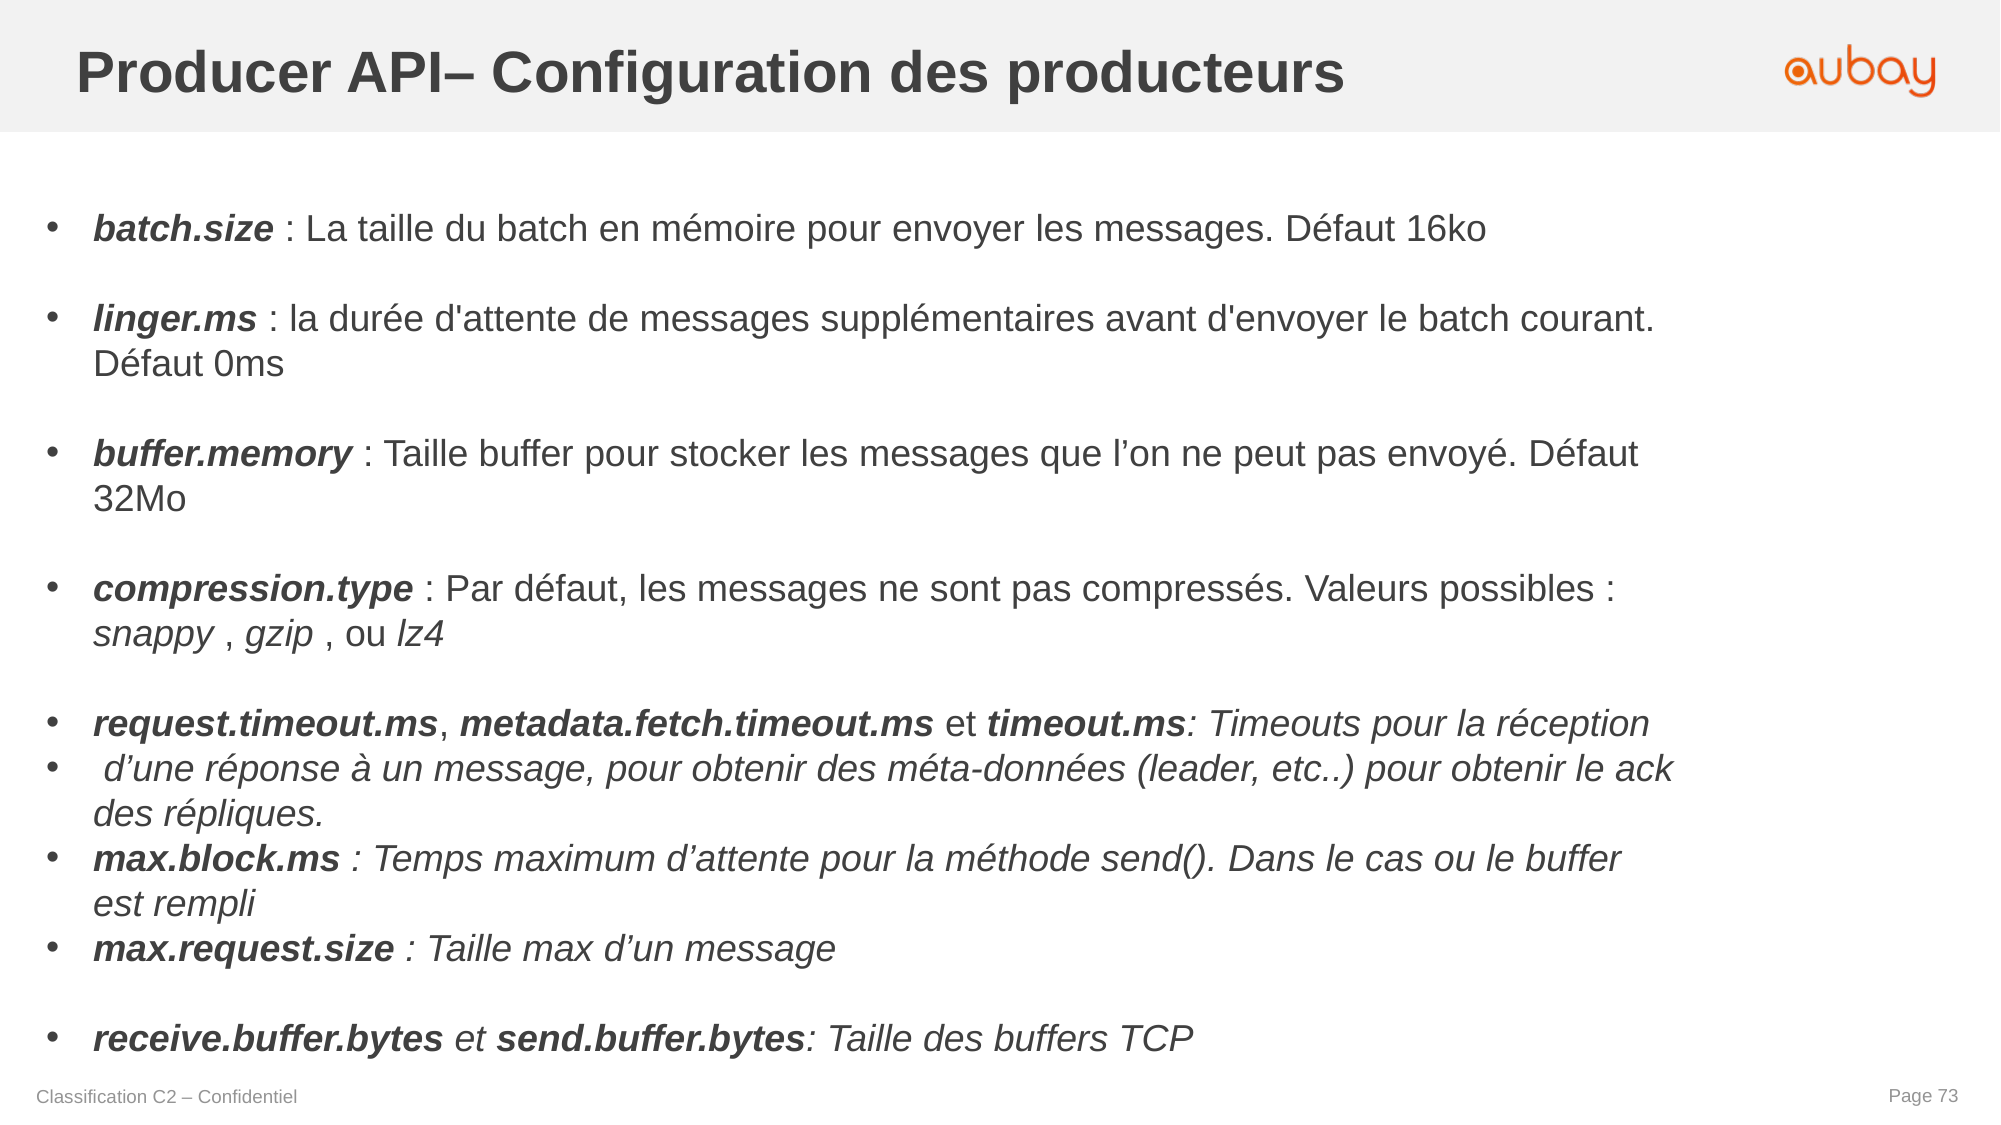

Producer API– Configuration des producteurs

batch.size : La taille du batch en mémoire pour envoyer les messages. Défaut 16ko

linger.ms : la durée d'attente de messages supplémentaires avant d'envoyer le batch courant. Défaut 0ms

buffer.memory : Taille buffer pour stocker les messages que l’on ne peut pas envoyé. Défaut 32Mo

compression.type : Par défaut, les messages ne sont pas compressés. Valeurs possibles : snappy , gzip , ou lz4

request.timeout.ms, metadata.fetch.timeout.ms et timeout.ms: Timeouts pour la réception
 d’une réponse à un message, pour obtenir des méta-données (leader, etc..) pour obtenir le ack des répliques.
max.block.ms : Temps maximum d’attente pour la méthode send(). Dans le cas ou le buffer est rempli
max.request.size : Taille max d’un message

receive.buffer.bytes et send.buffer.bytes: Taille des buffers TCP